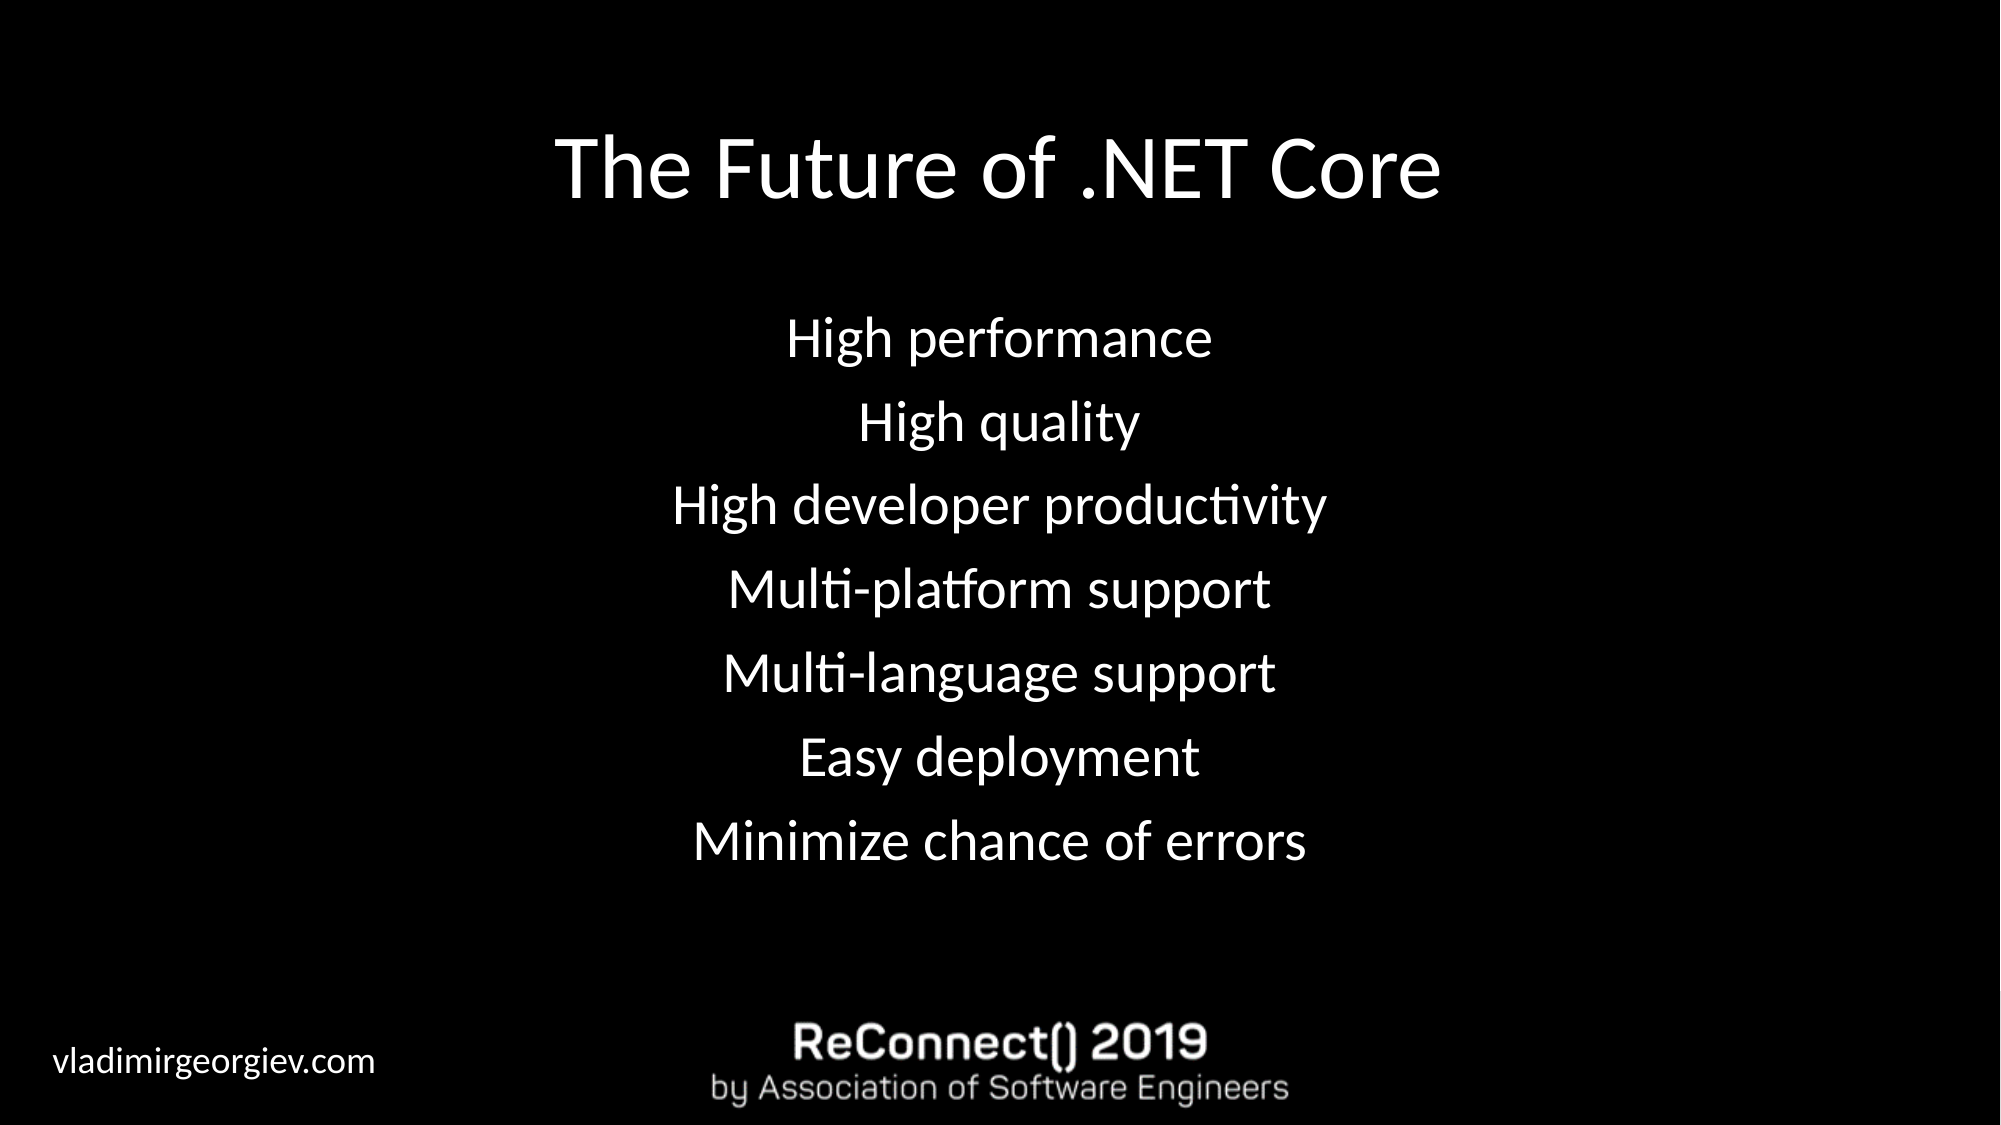

# The Future of .NET Core
High performance
High quality
High developer productivity
Multi-platform support
Multi-language support
Easy deployment
Minimize chance of errors